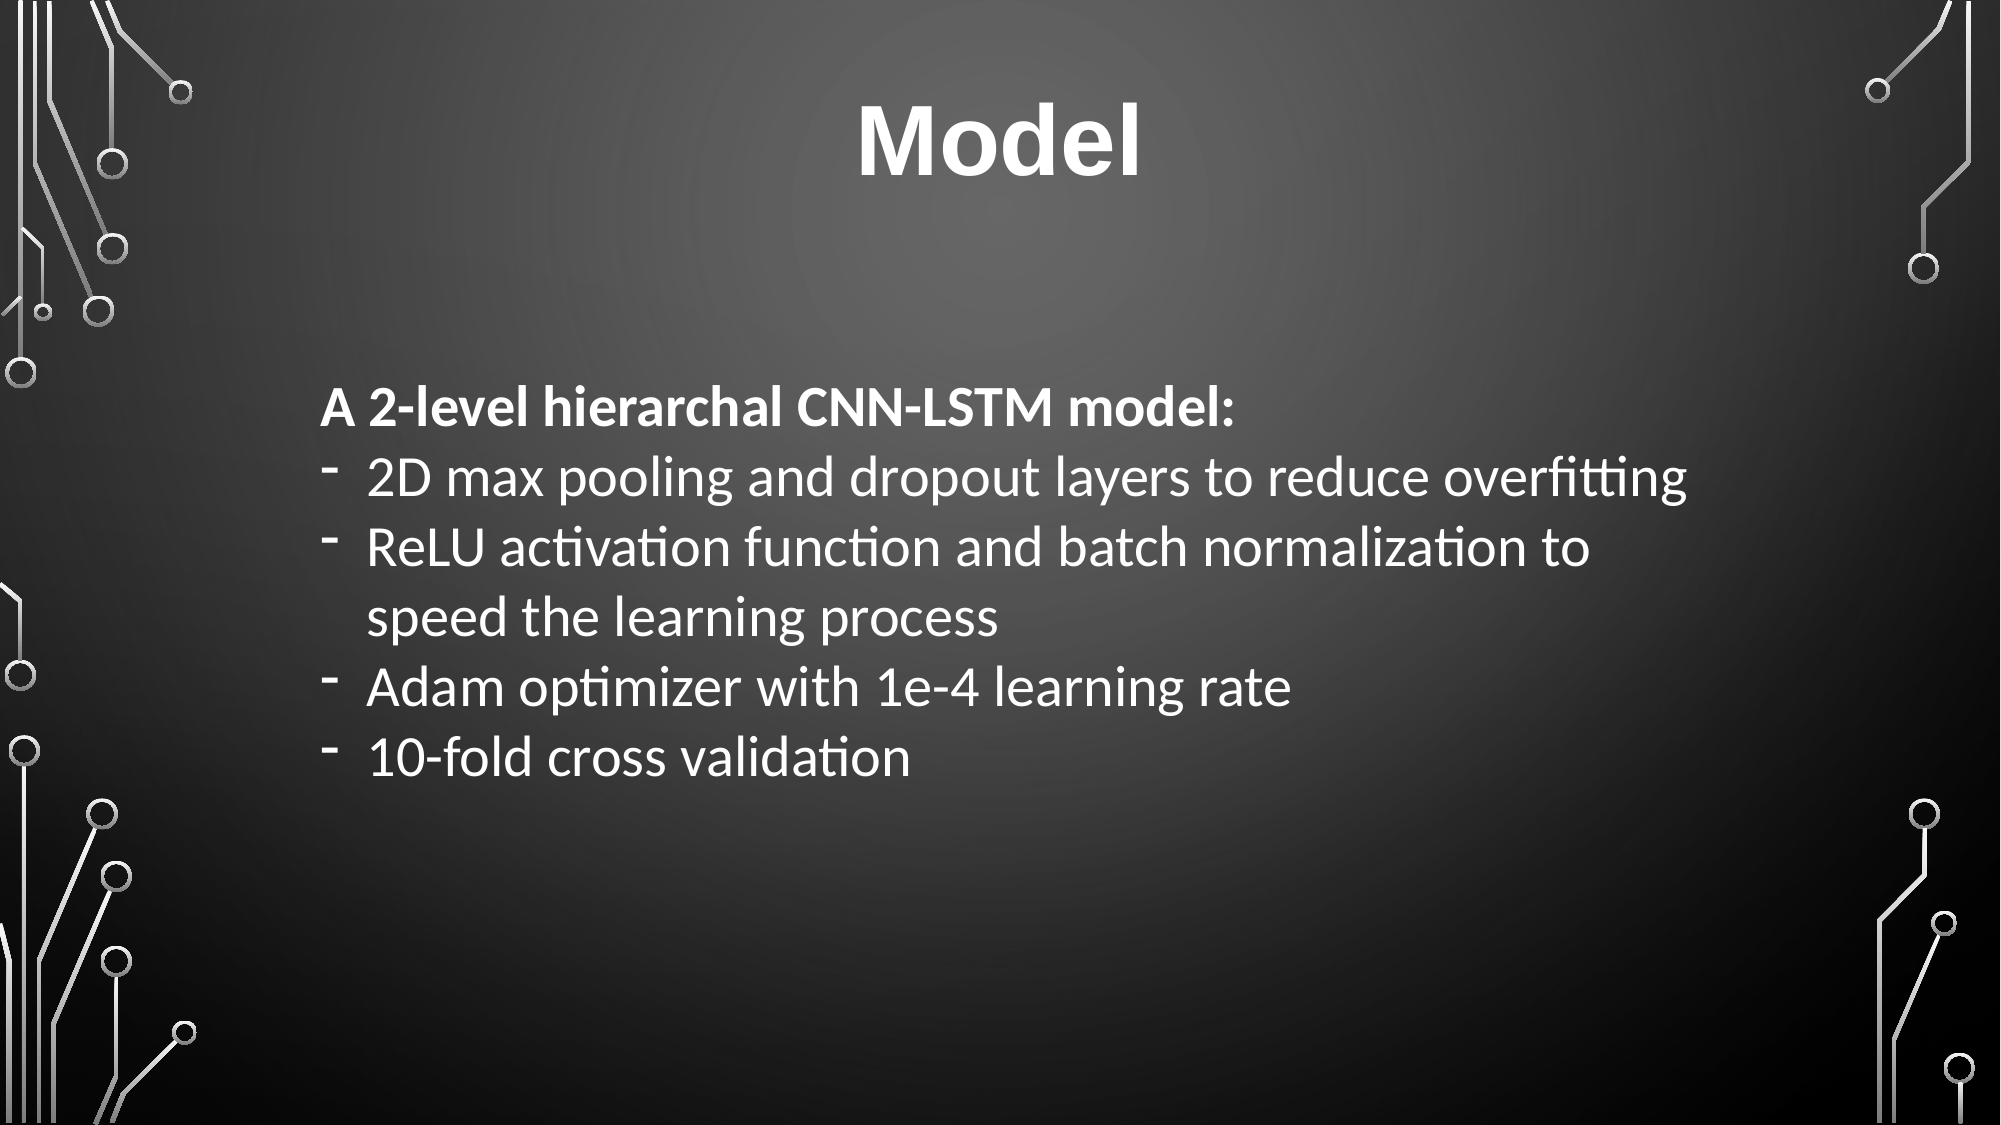

Model
A 2-level hierarchal CNN-LSTM model:
2D max pooling and dropout layers to reduce overfitting
ReLU activation function and batch normalization to speed the learning process
Adam optimizer with 1e-4 learning rate
10-fold cross validation